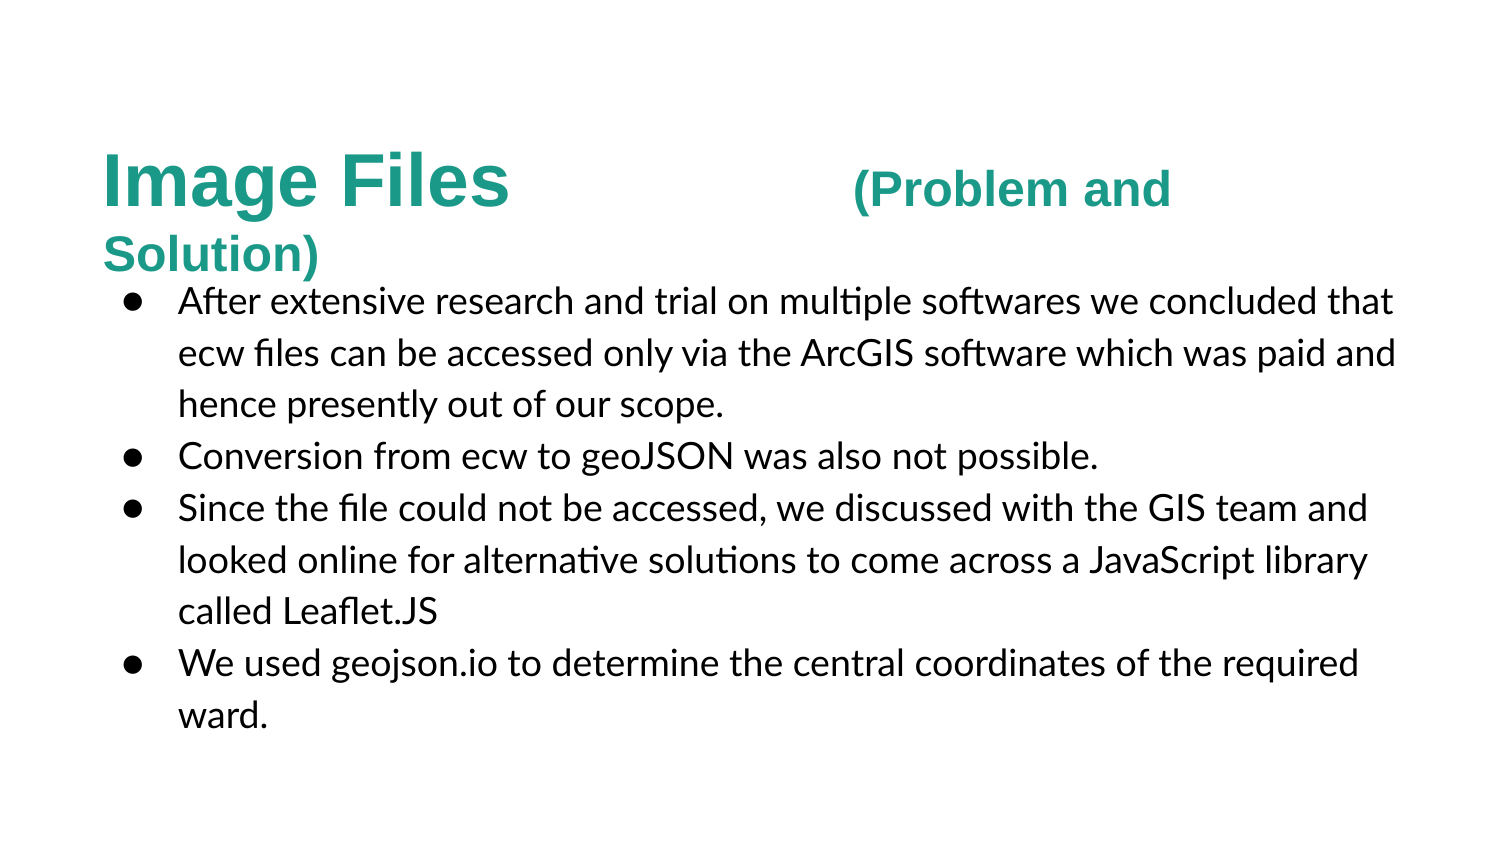

Image Files 			(Problem and Solution)
After extensive research and trial on multiple softwares we concluded that ecw files can be accessed only via the ArcGIS software which was paid and hence presently out of our scope.
Conversion from ecw to geoJSON was also not possible.
Since the file could not be accessed, we discussed with the GIS team and looked online for alternative solutions to come across a JavaScript library called Leaflet.JS
We used geojson.io to determine the central coordinates of the required ward.